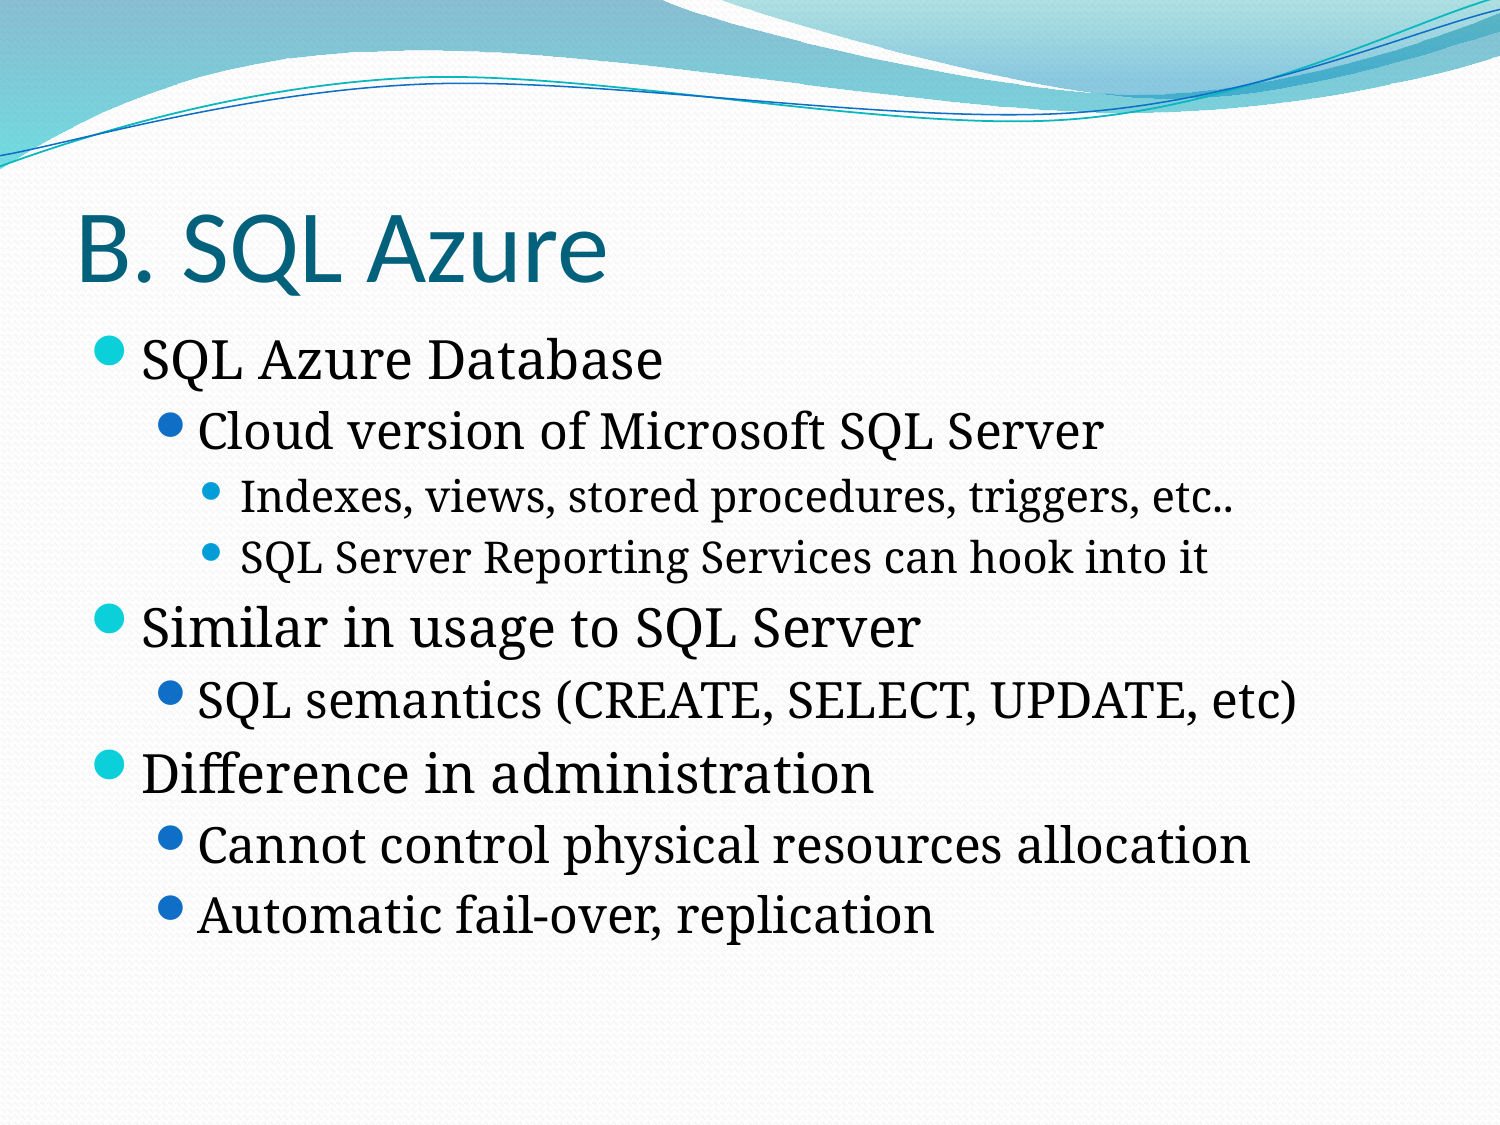

# B. SQL Azure
SQL Azure Database
Cloud version of Microsoft SQL Server
Indexes, views, stored procedures, triggers, etc..
SQL Server Reporting Services can hook into it
Similar in usage to SQL Server
SQL semantics (CREATE, SELECT, UPDATE, etc)
Difference in administration
Cannot control physical resources allocation
Automatic fail-over, replication